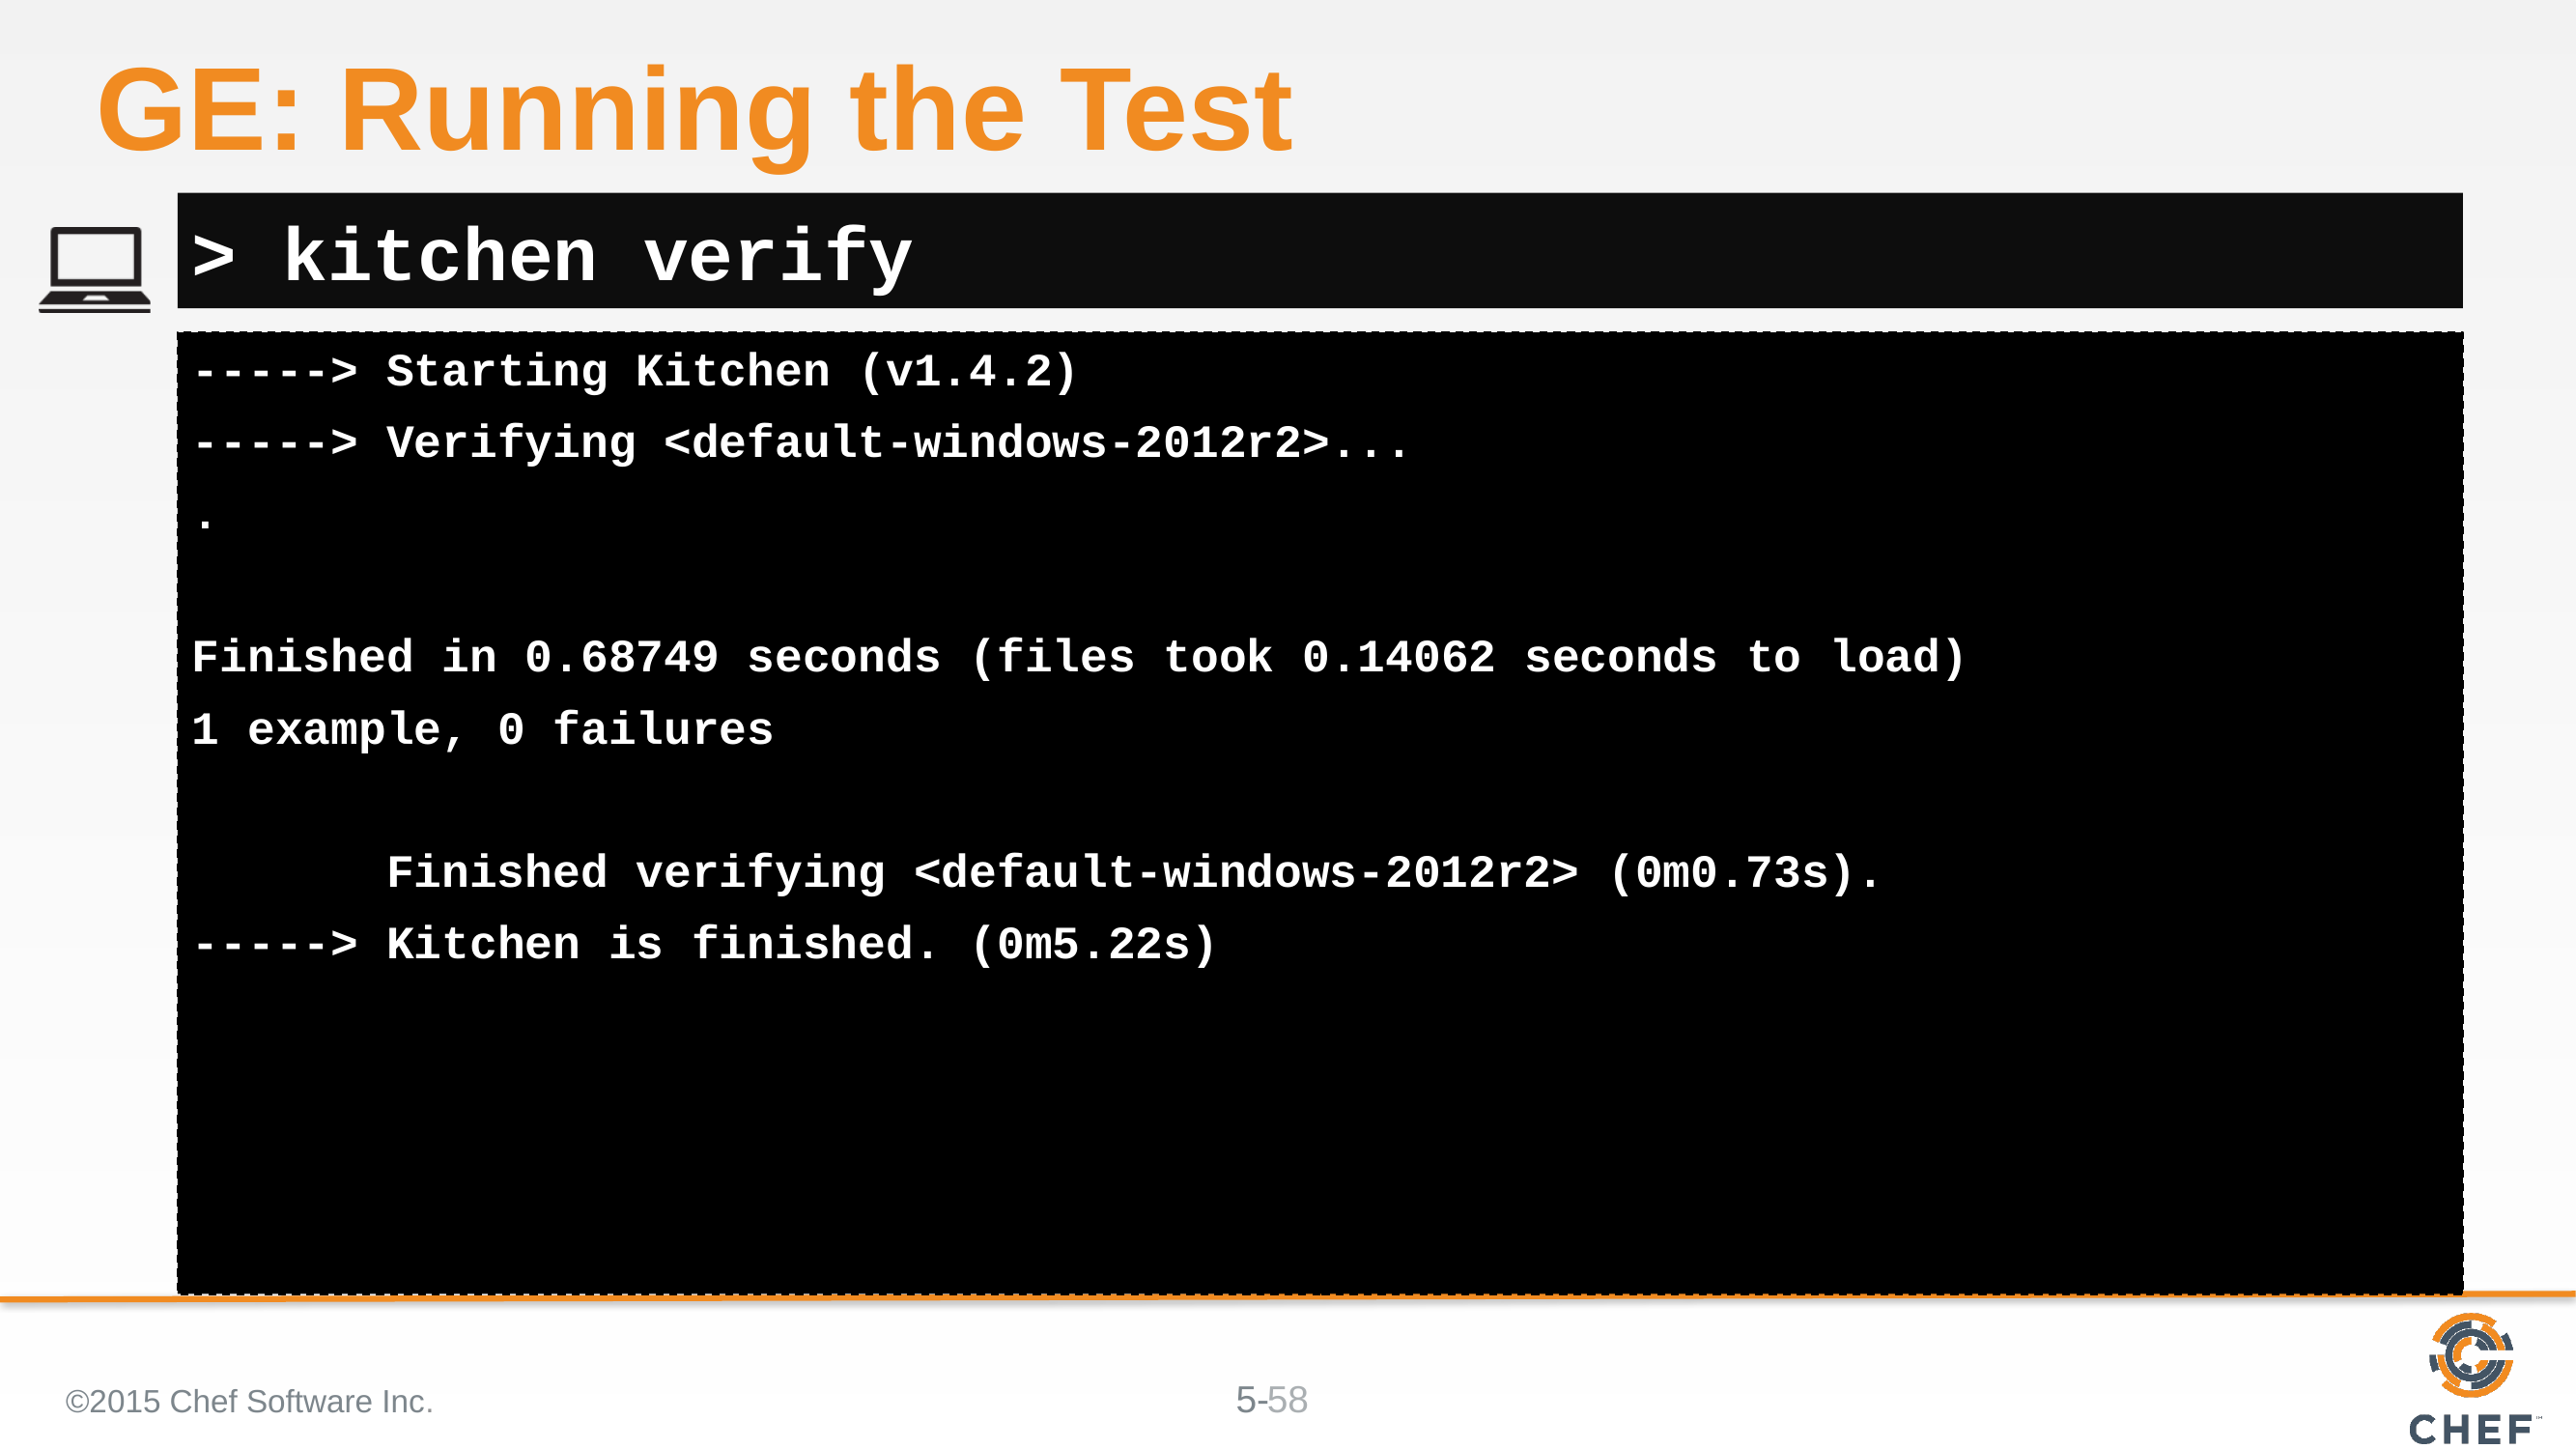

# GE: Running the Test
> kitchen verify
-----> Starting Kitchen (v1.4.2)
-----> Verifying <default-windows-2012r2>...
.

Finished in 0.68749 seconds (files took 0.14062 seconds to load)
1 example, 0 failures

       Finished verifying <default-windows-2012r2> (0m0.73s).
-----> Kitchen is finished. (0m5.22s)
©2015 Chef Software Inc.
58